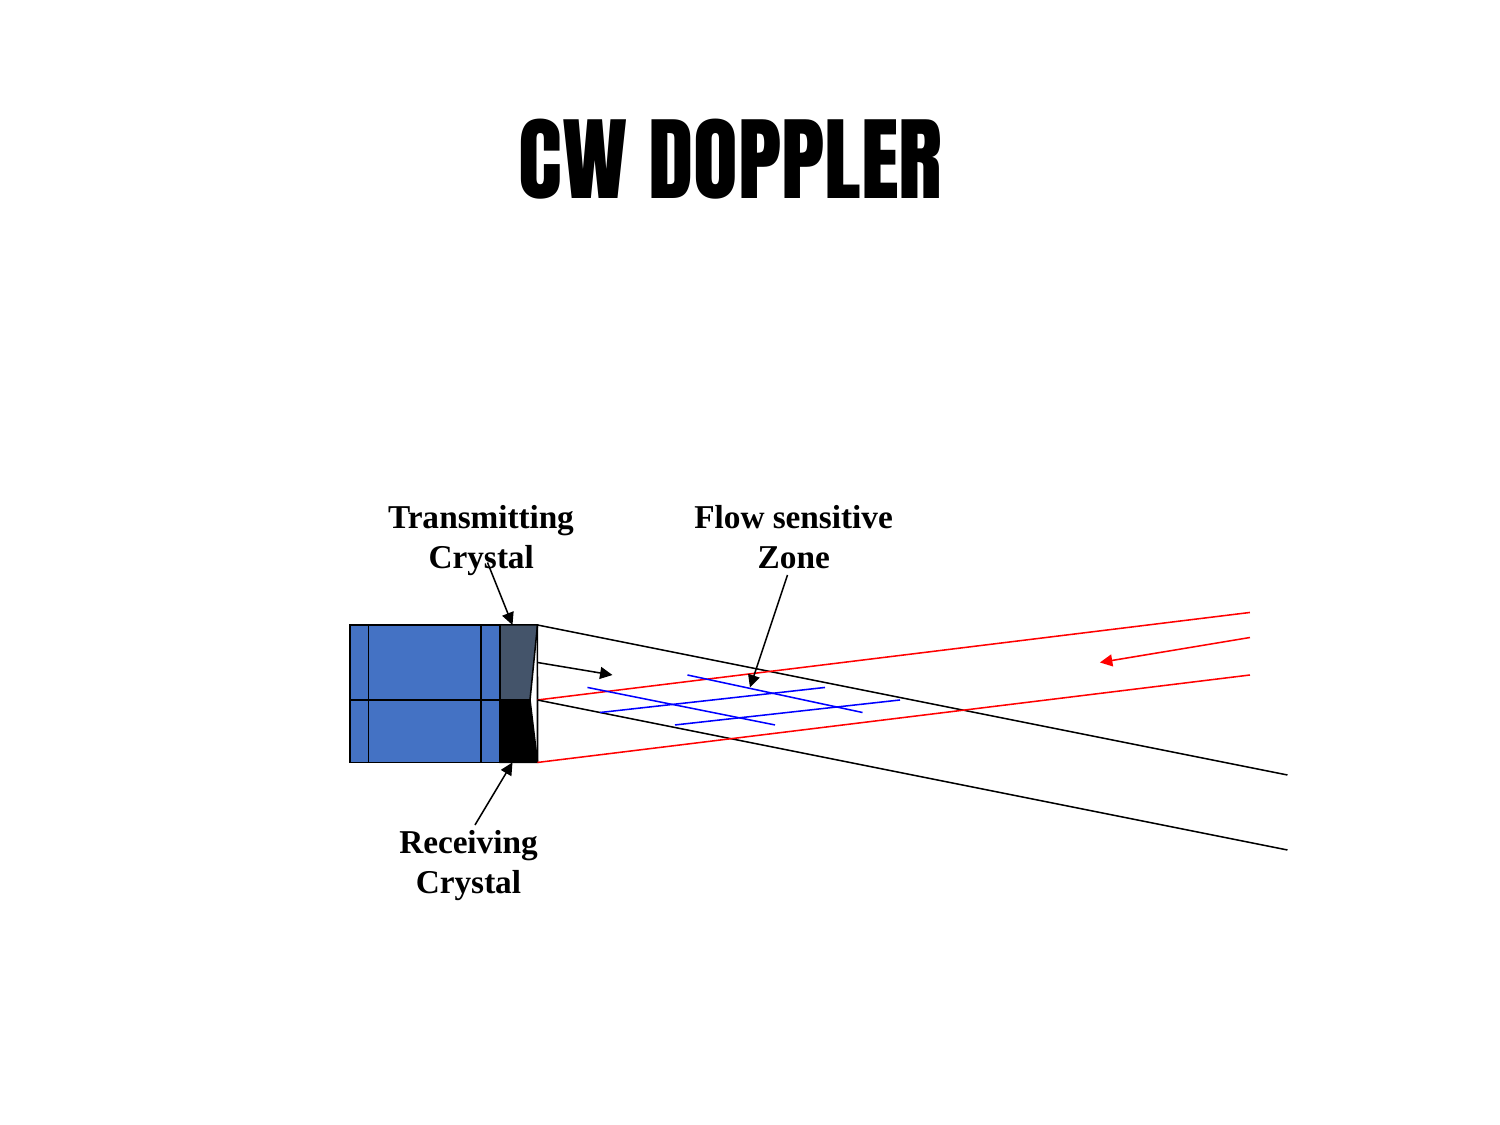

CW DOPPLER
Transmitting
Crystal
Flow sensitive Zone

Receiving
Crystal